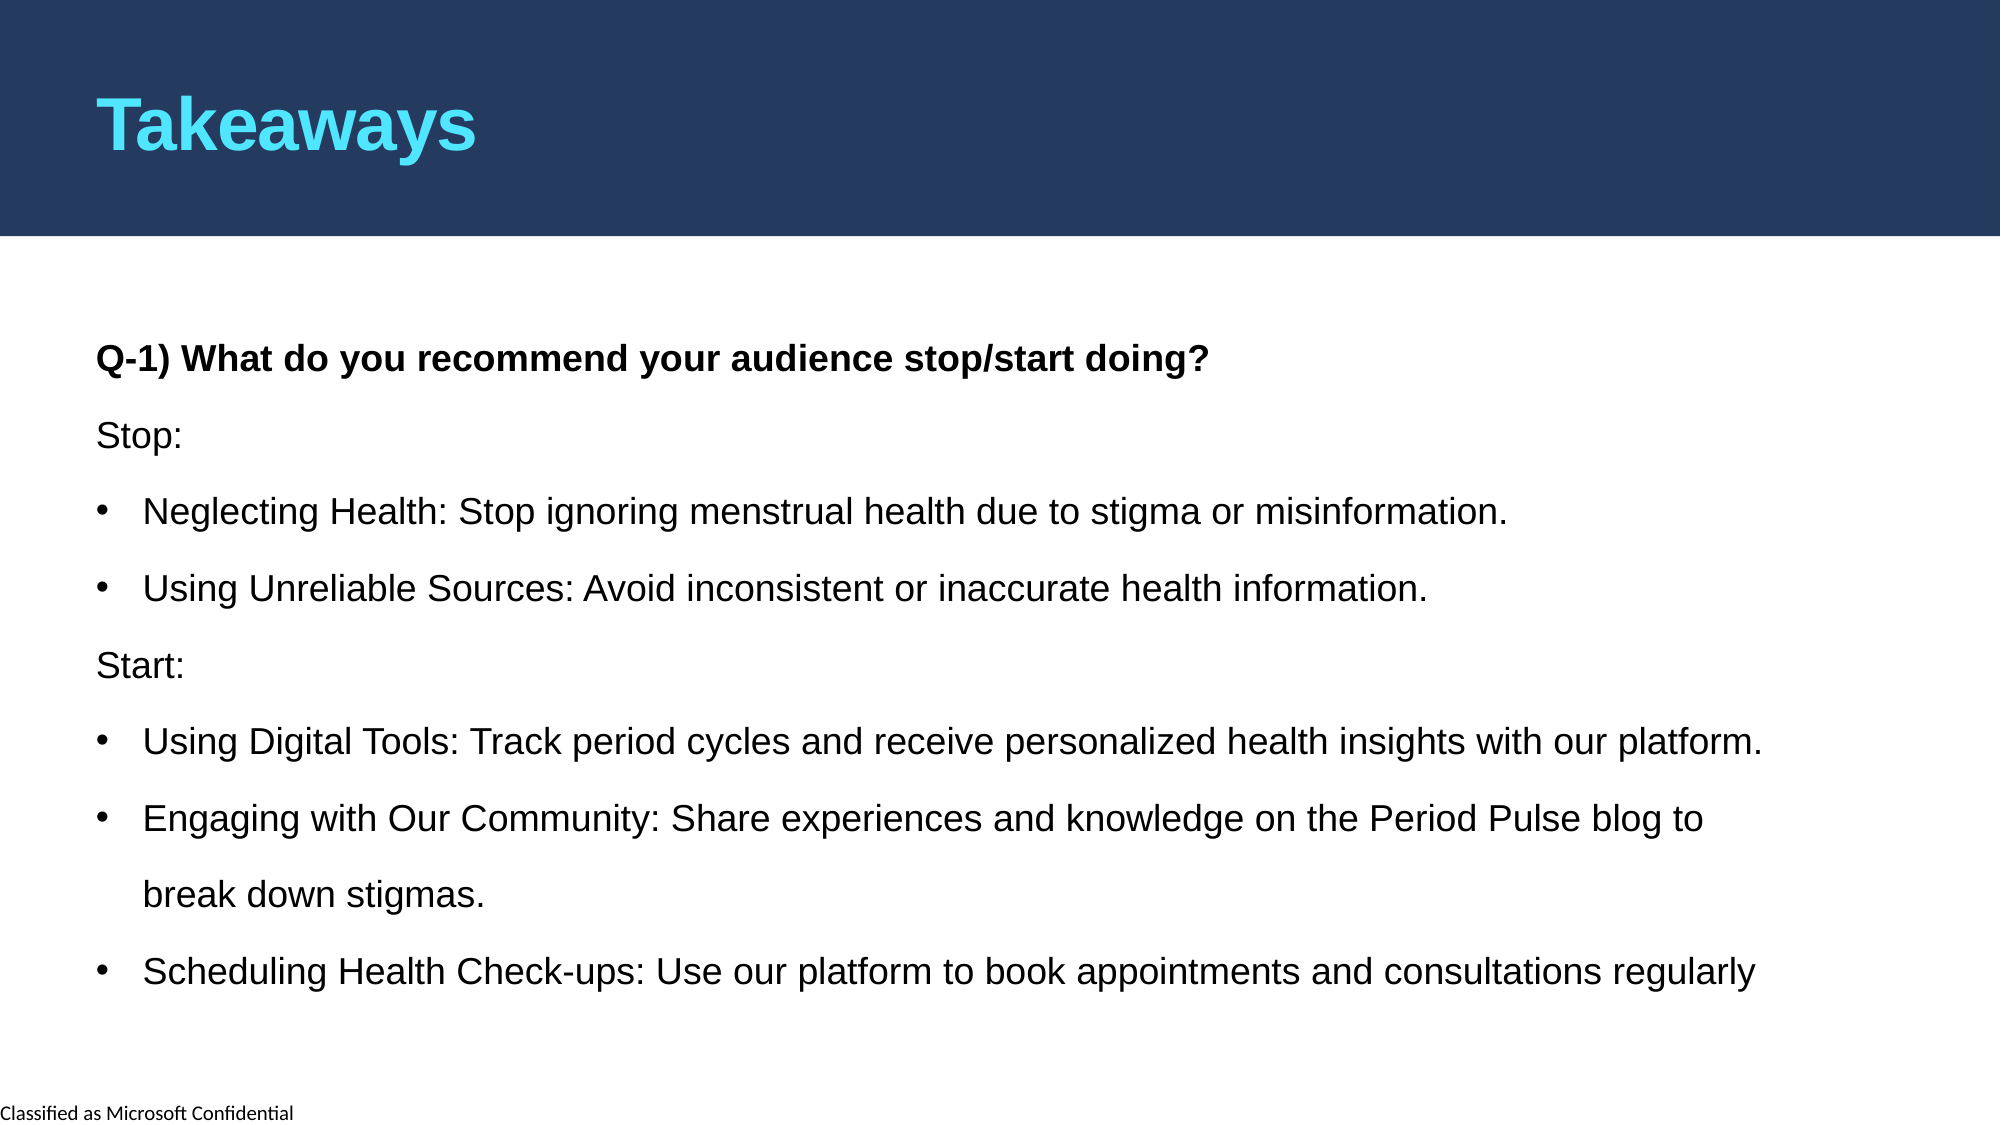

Takeaways
Q-1) What do you recommend your audience stop/start doing?
Stop:
Neglecting Health: Stop ignoring menstrual health due to stigma or misinformation.
Using Unreliable Sources: Avoid inconsistent or inaccurate health information.
Start:
Using Digital Tools: Track period cycles and receive personalized health insights with our platform.
Engaging with Our Community: Share experiences and knowledge on the Period Pulse blog to break down stigmas.
Scheduling Health Check-ups: Use our platform to book appointments and consultations regularly